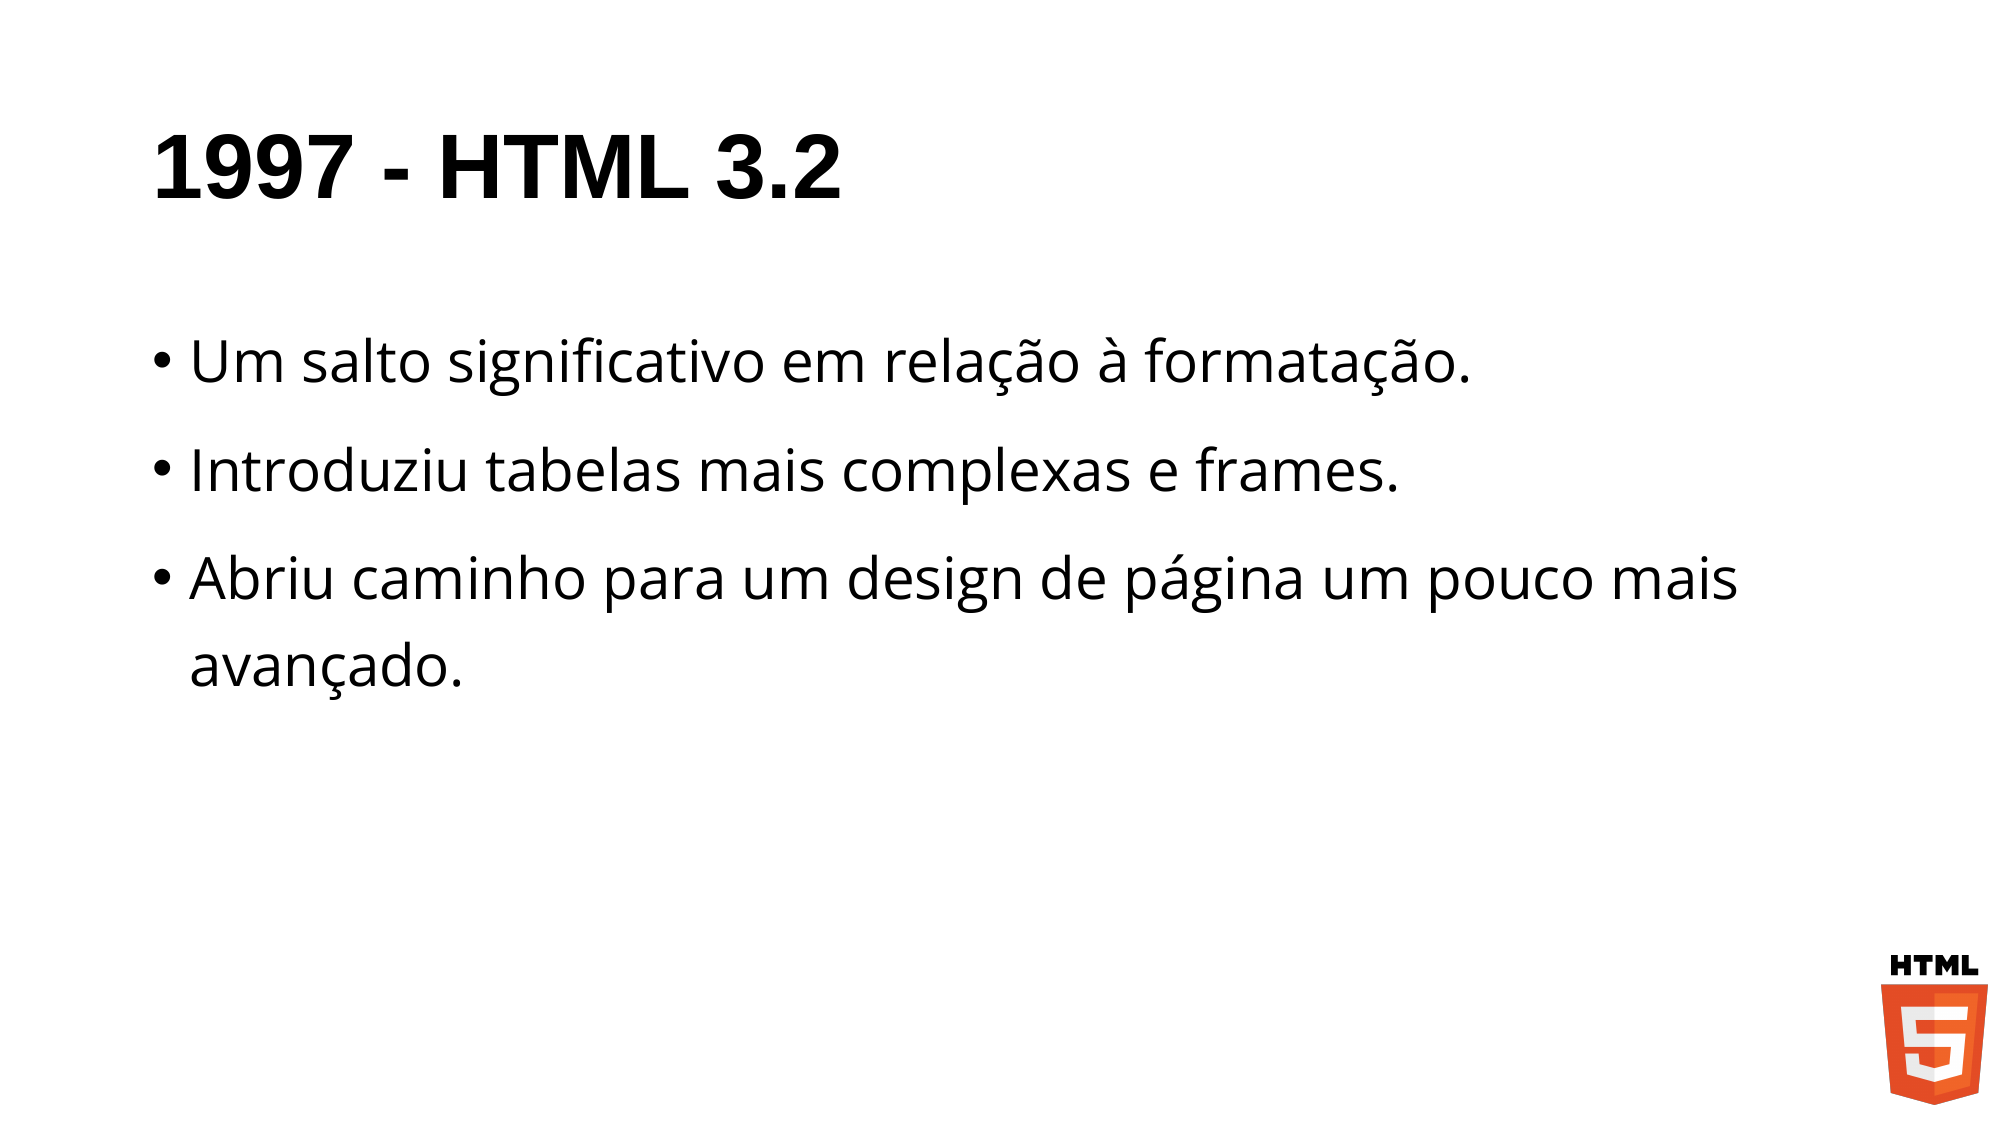

# 1997 - HTML 3.2
Um salto significativo em relação à formatação.
Introduziu tabelas mais complexas e frames.
Abriu caminho para um design de página um pouco mais avançado.